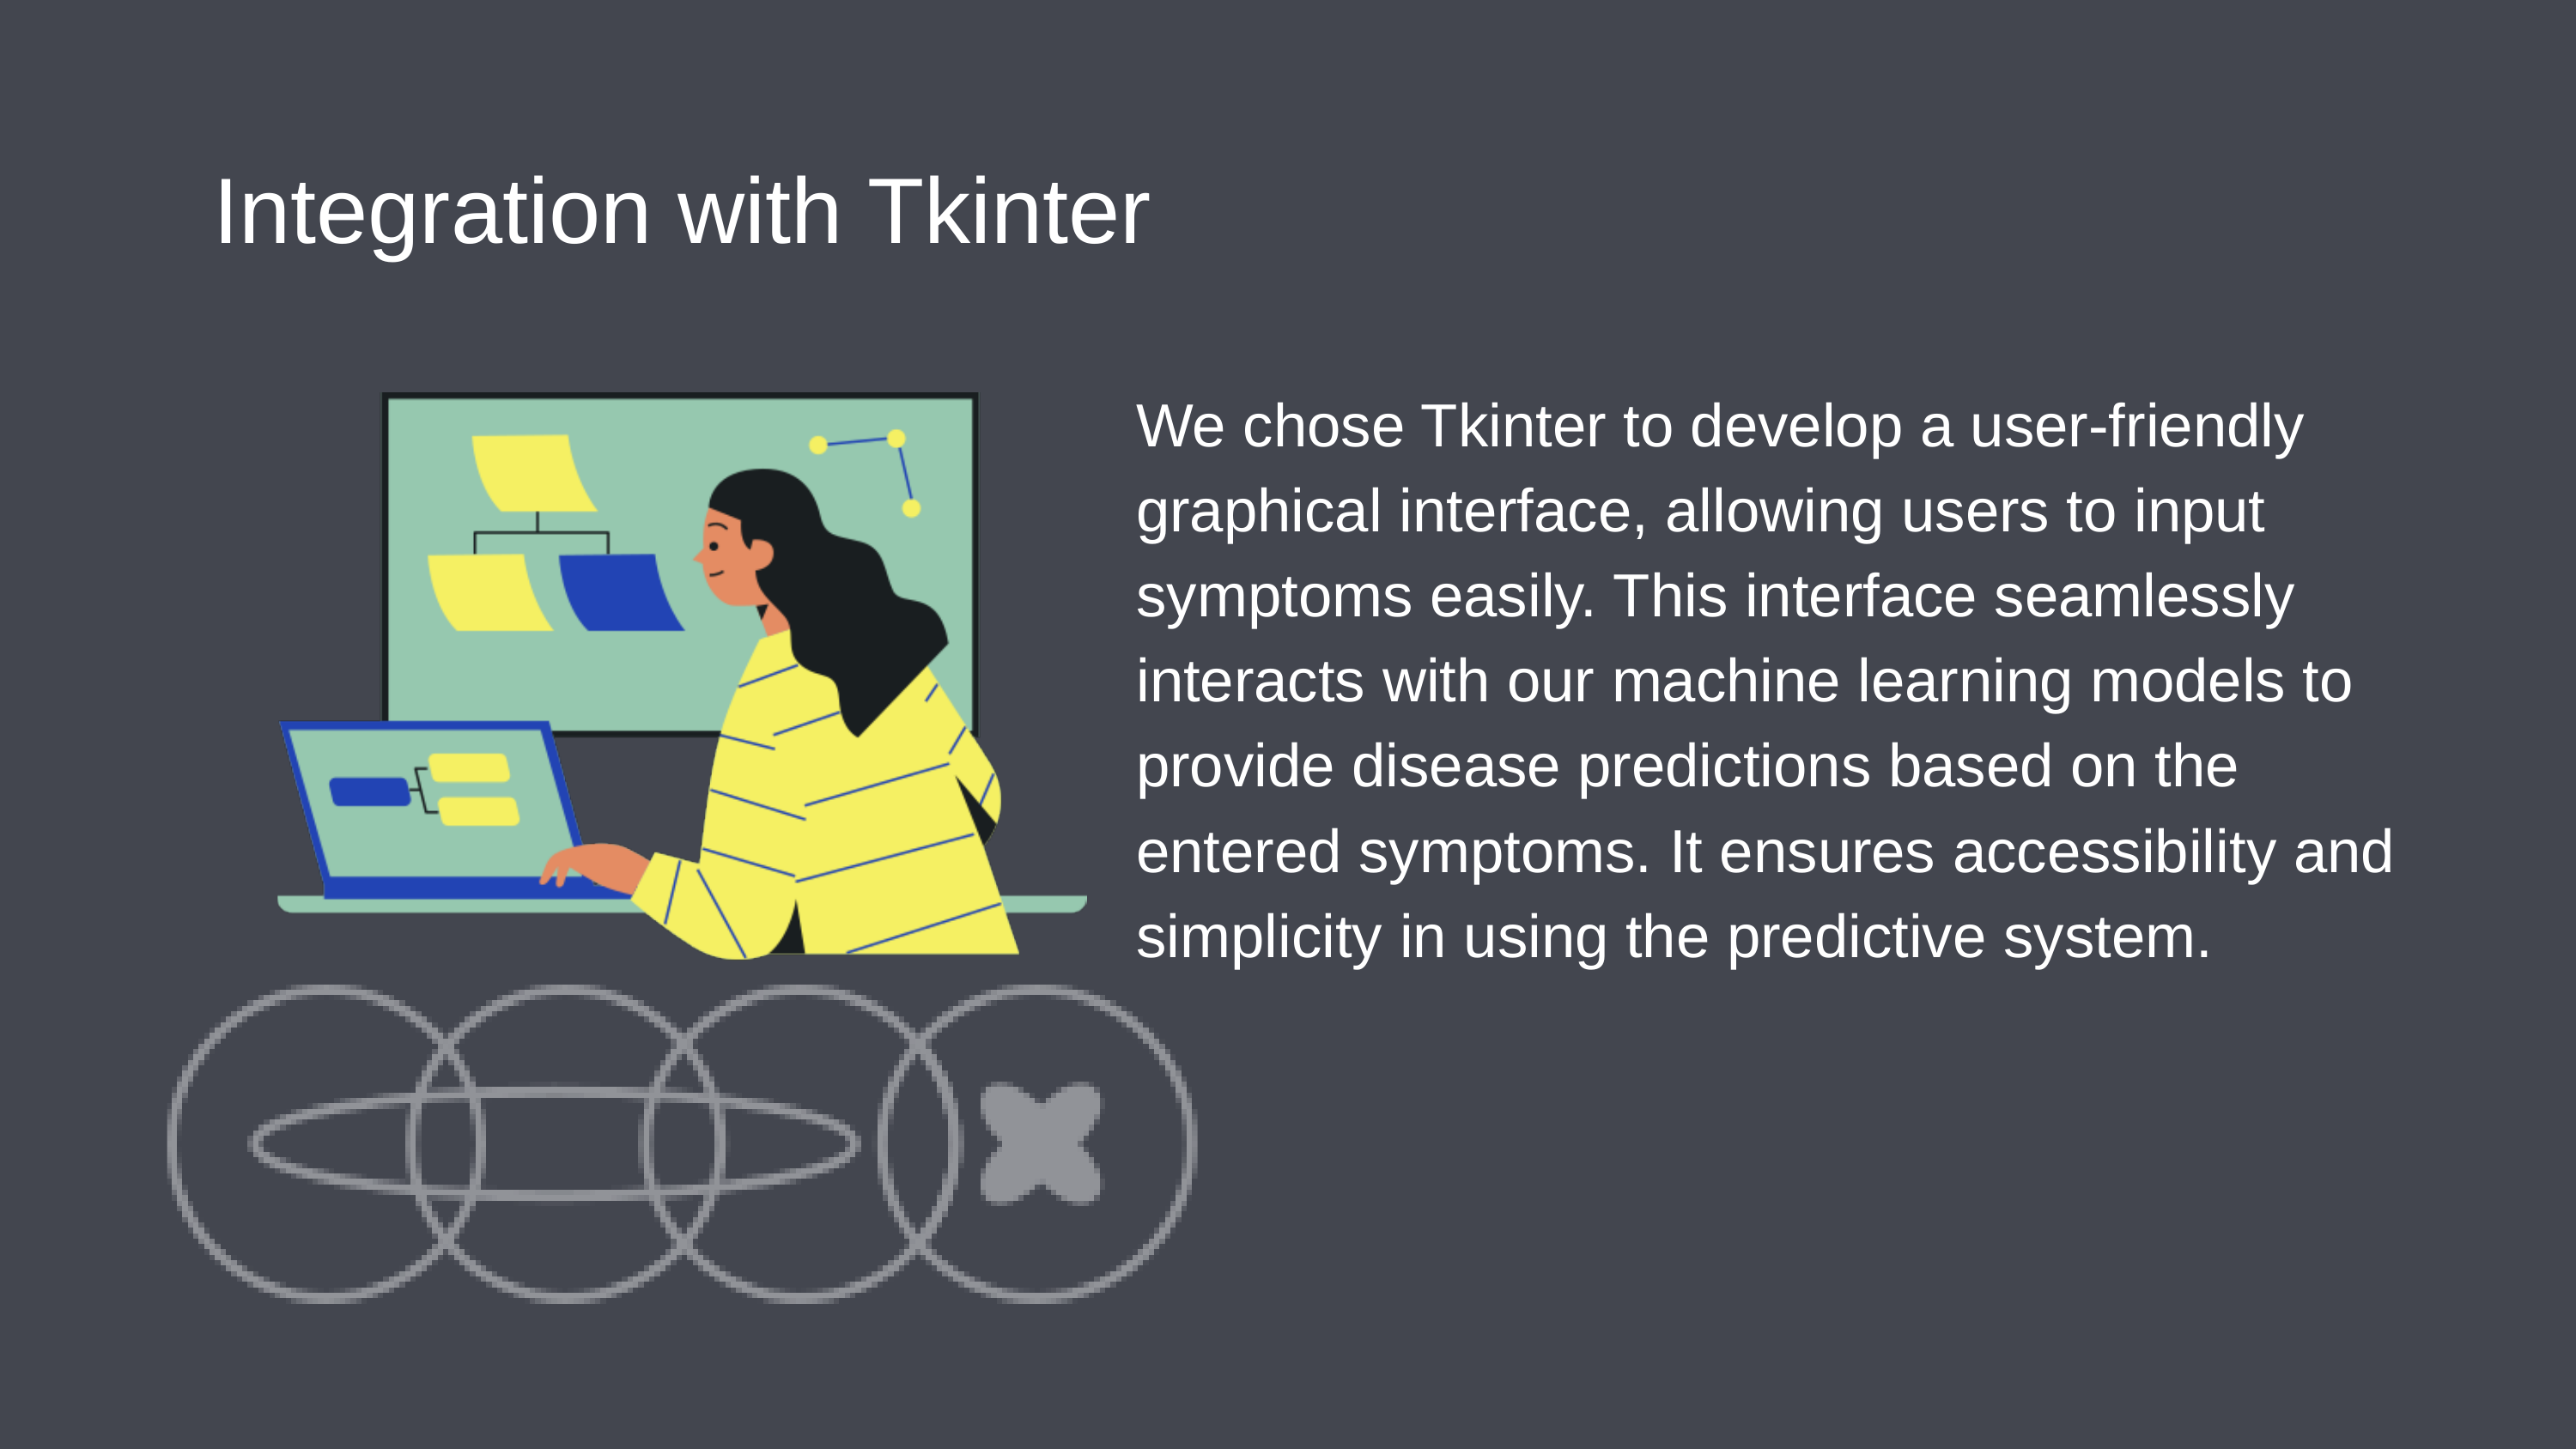

Integration with Tkinter
We chose Tkinter to develop a user-friendly graphical interface, allowing users to input symptoms easily. This interface seamlessly interacts with our machine learning models to provide disease predictions based on the entered symptoms. It ensures accessibility and simplicity in using the predictive system.